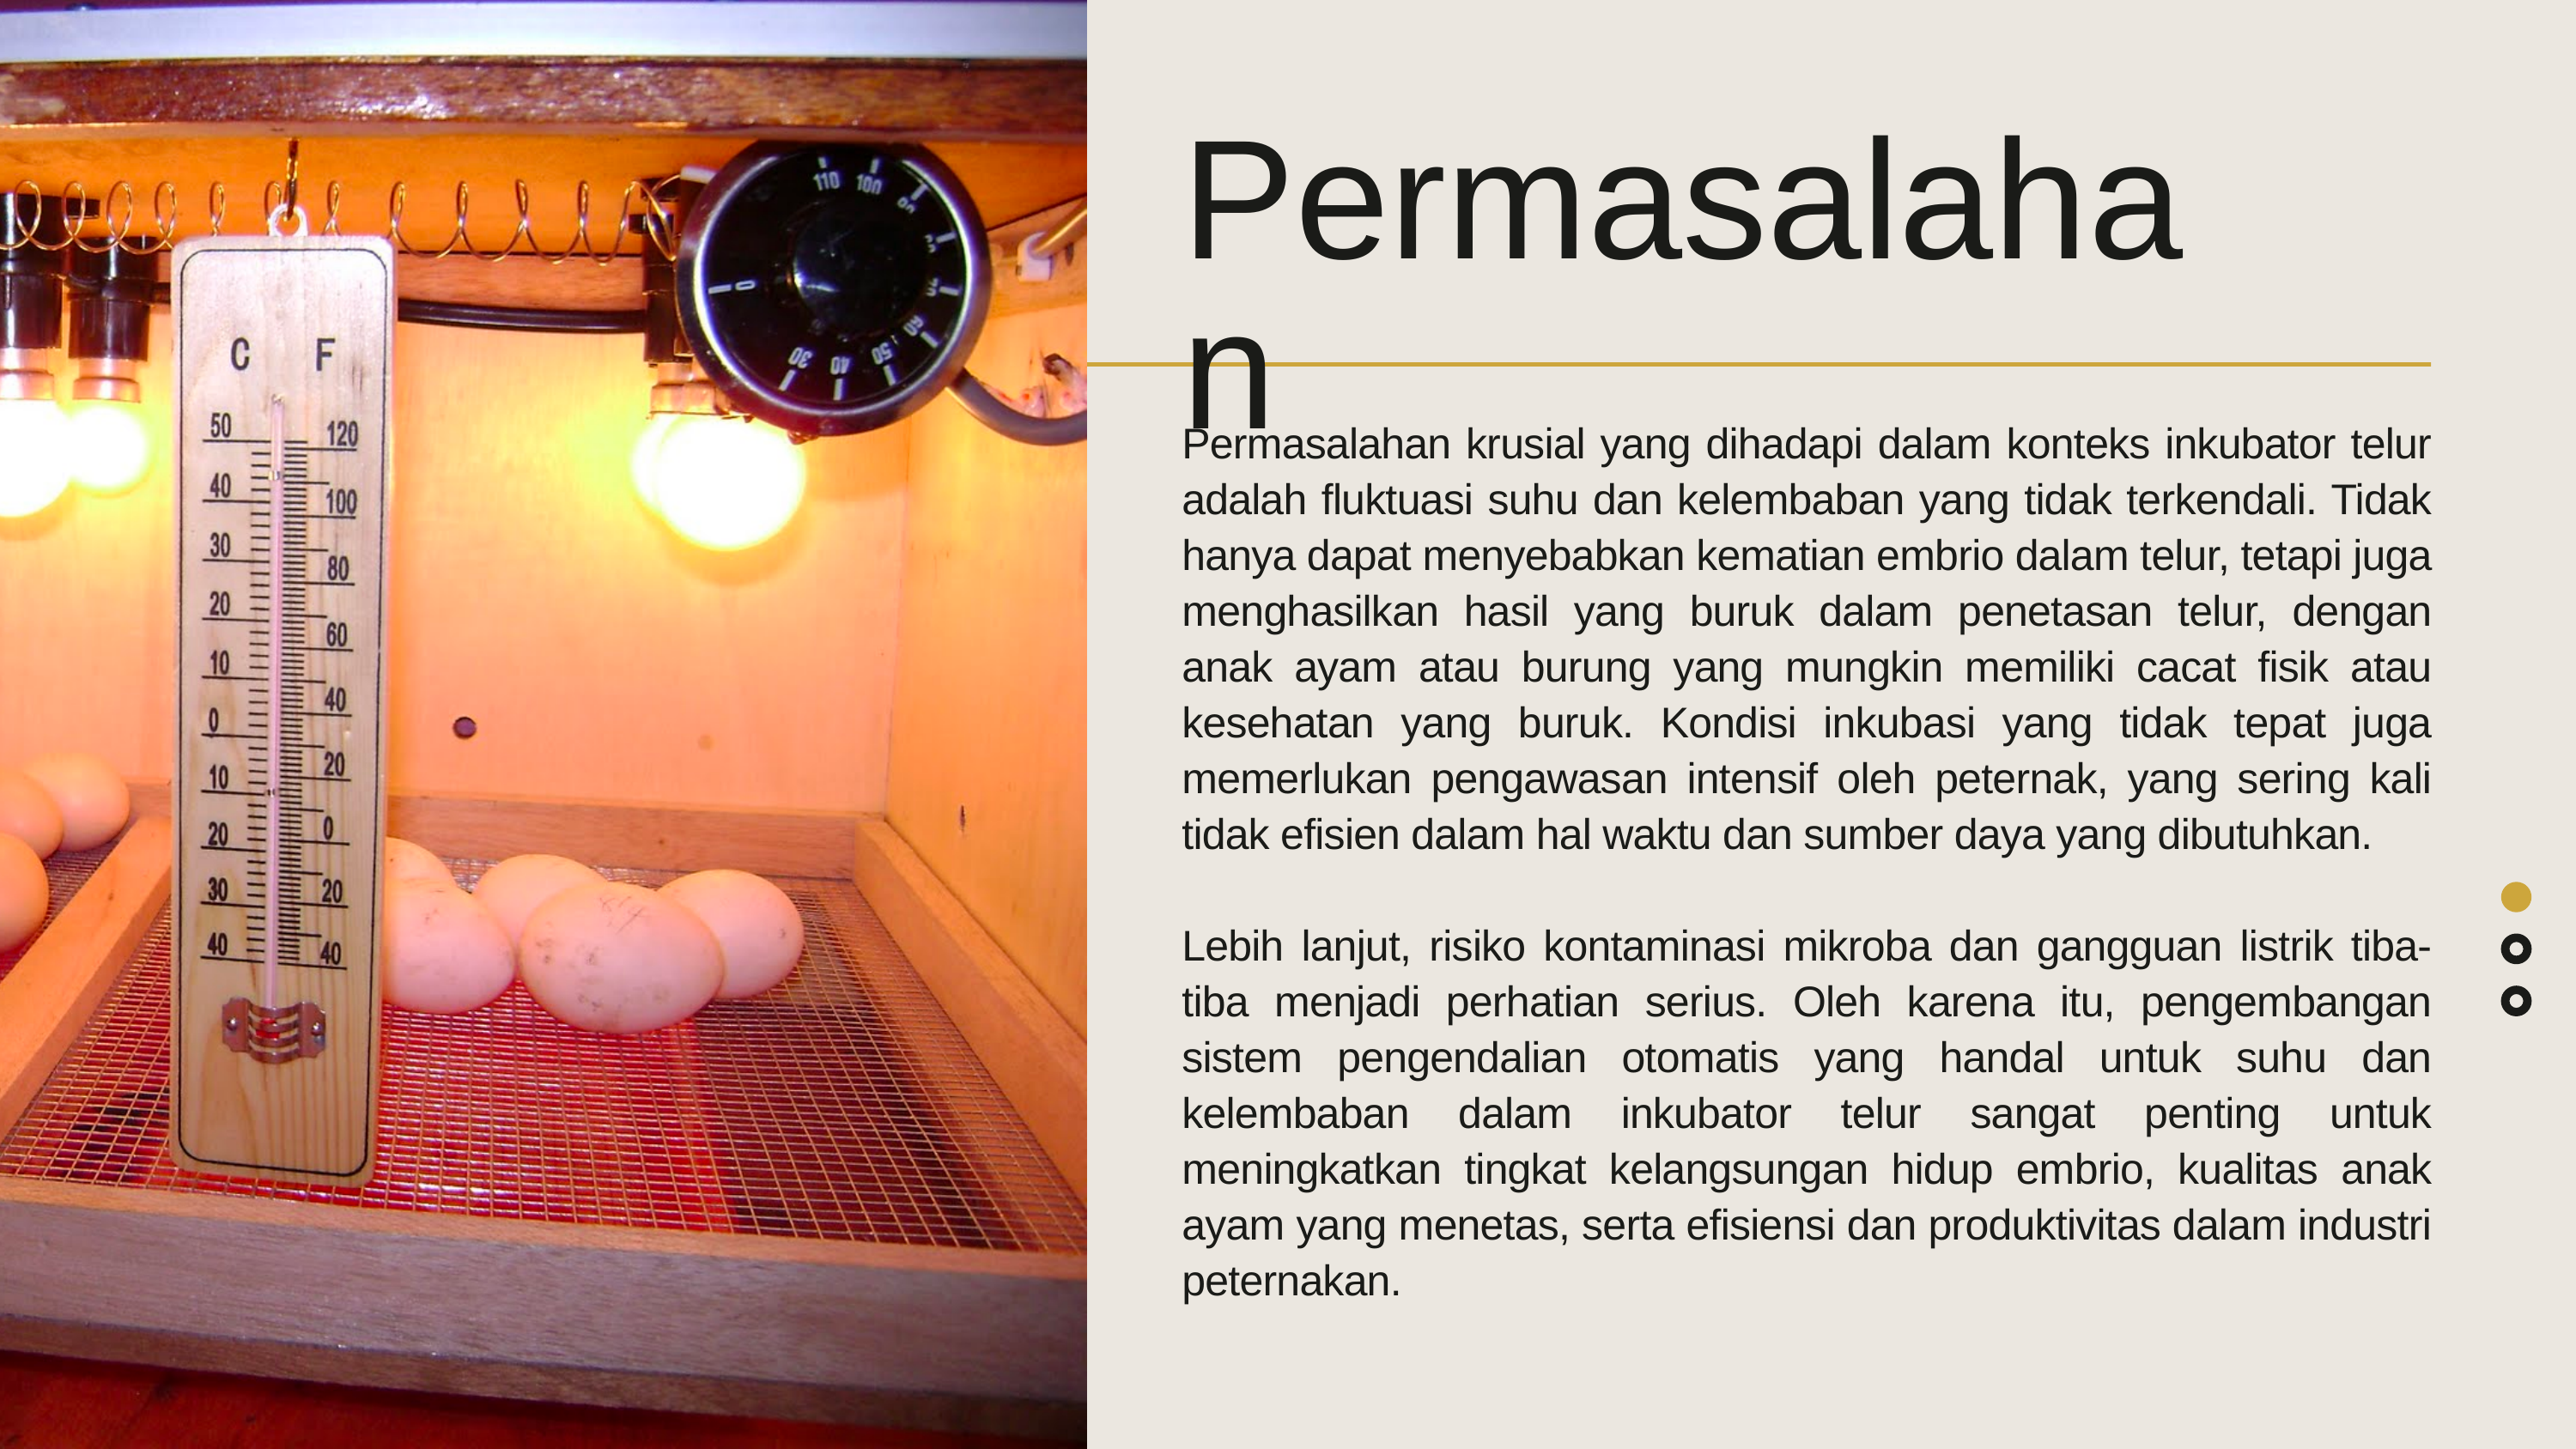

Permasalahan

Permasalahan krusial yang dihadapi dalam konteks inkubator telur adalah fluktuasi suhu dan kelembaban yang tidak terkendali. Tidak hanya dapat menyebabkan kematian embrio dalam telur, tetapi juga menghasilkan hasil yang buruk dalam penetasan telur, dengan anak ayam atau burung yang mungkin memiliki cacat fisik atau kesehatan yang buruk. Kondisi inkubasi yang tidak tepat juga memerlukan pengawasan intensif oleh peternak, yang sering kali tidak efisien dalam hal waktu dan sumber daya yang dibutuhkan.

Lebih lanjut, risiko kontaminasi mikroba dan gangguan listrik tiba-tiba menjadi perhatian serius. Oleh karena itu, pengembangan sistem pengendalian otomatis yang handal untuk suhu dan kelembaban dalam inkubator telur sangat penting untuk meningkatkan tingkat kelangsungan hidup embrio, kualitas anak ayam yang menetas, serta efisiensi dan produktivitas dalam industri peternakan.